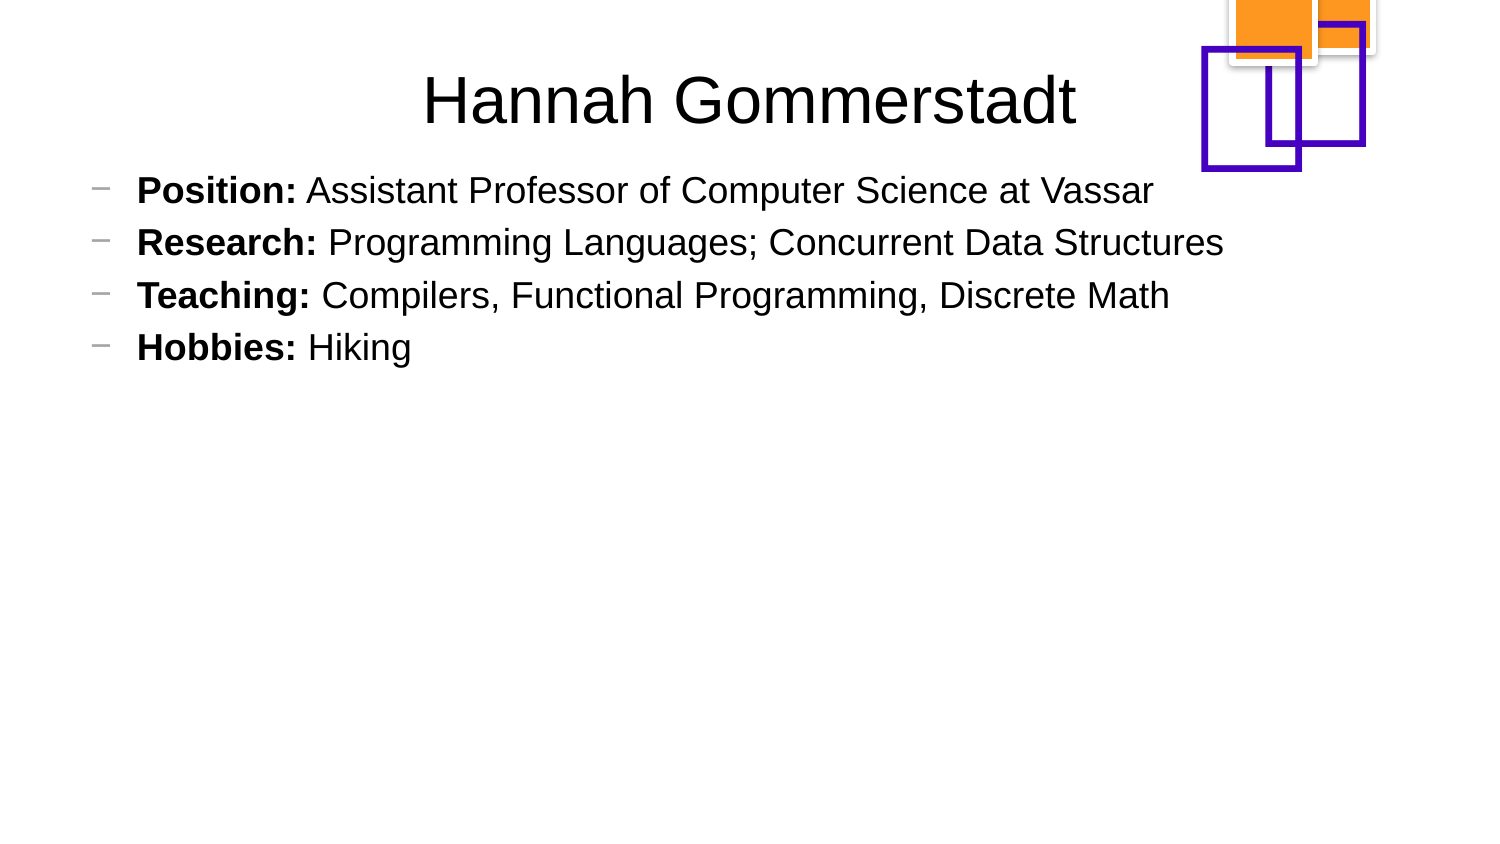

🥾

🥾
# Hannah Gommerstadt
Position: Assistant Professor of Computer Science at Vassar
Research: Programming Languages; Concurrent Data Structures
Teaching: Compilers, Functional Programming, Discrete Math
Hobbies: Hiking